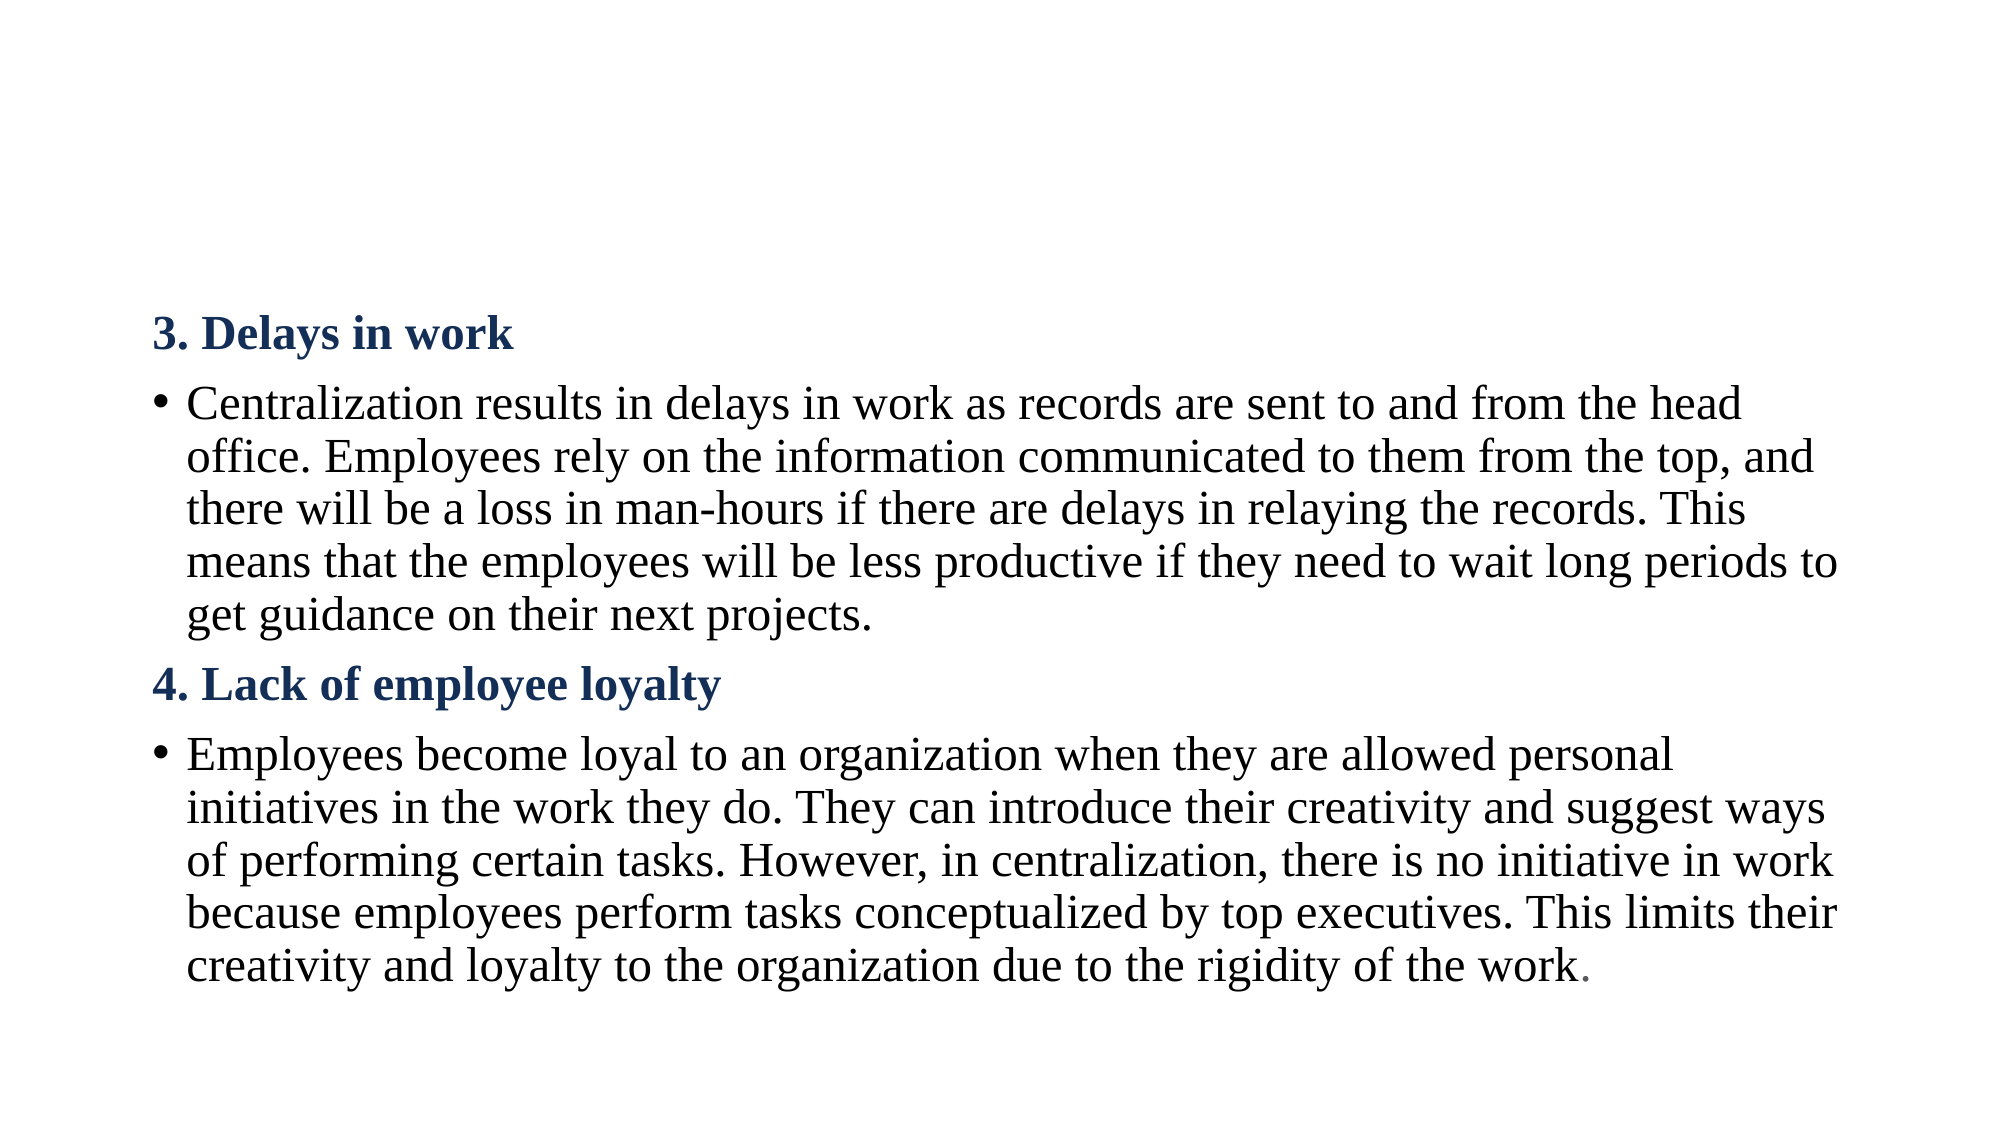

#
3. Delays in work
Centralization results in delays in work as records are sent to and from the head office. Employees rely on the information communicated to them from the top, and there will be a loss in man-hours if there are delays in relaying the records. This means that the employees will be less productive if they need to wait long periods to get guidance on their next projects.
4. Lack of employee loyalty
Employees become loyal to an organization when they are allowed personal initiatives in the work they do. They can introduce their creativity and suggest ways of performing certain tasks. However, in centralization, there is no initiative in work because employees perform tasks conceptualized by top executives. This limits their creativity and loyalty to the organization due to the rigidity of the work.